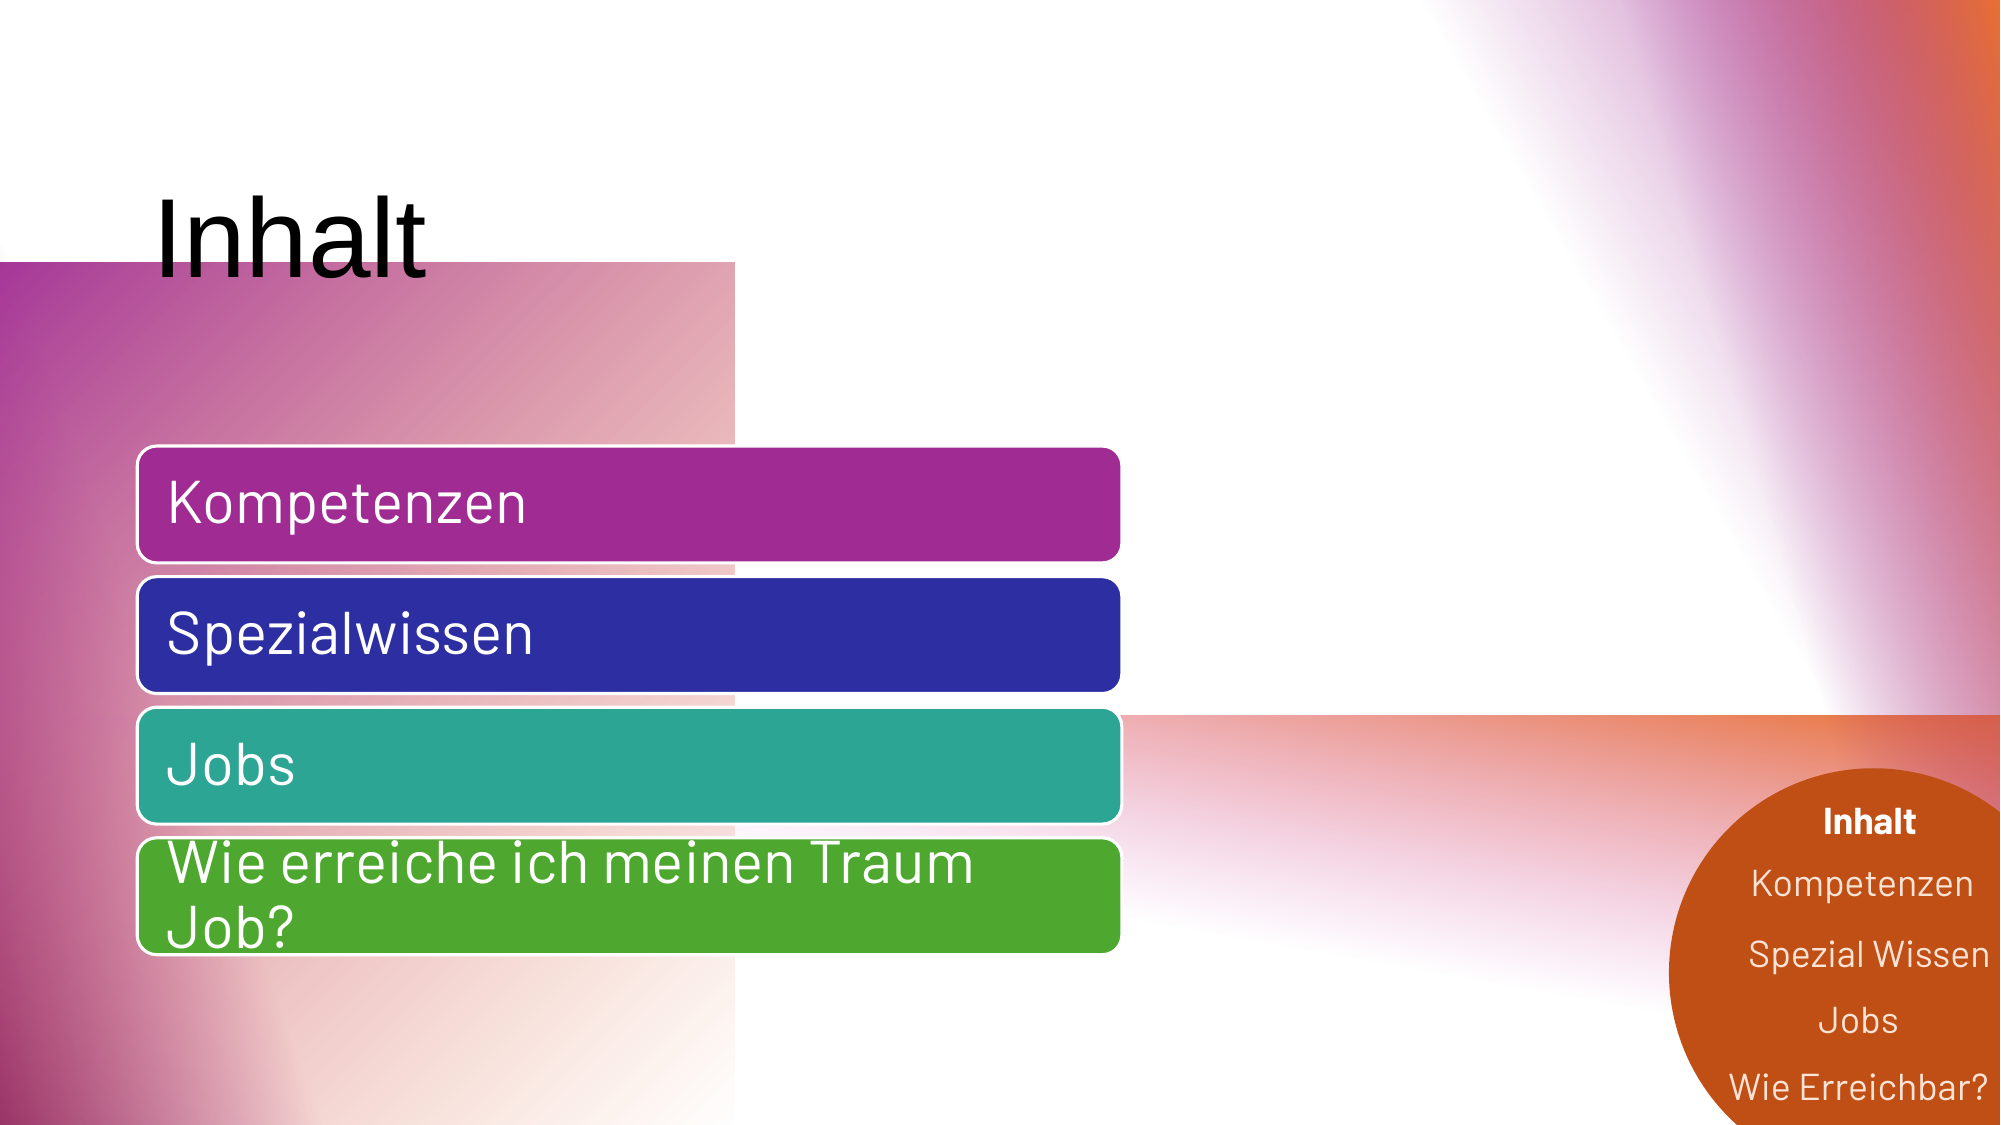

# Inhalt

Kompetenzen
Spezialwissen
Jobs
Wie erreiche ich meinen Traum Job?

Inhalt
Kompetenzen
Spezial Wissen
Jobs
Wie Erreichbar?